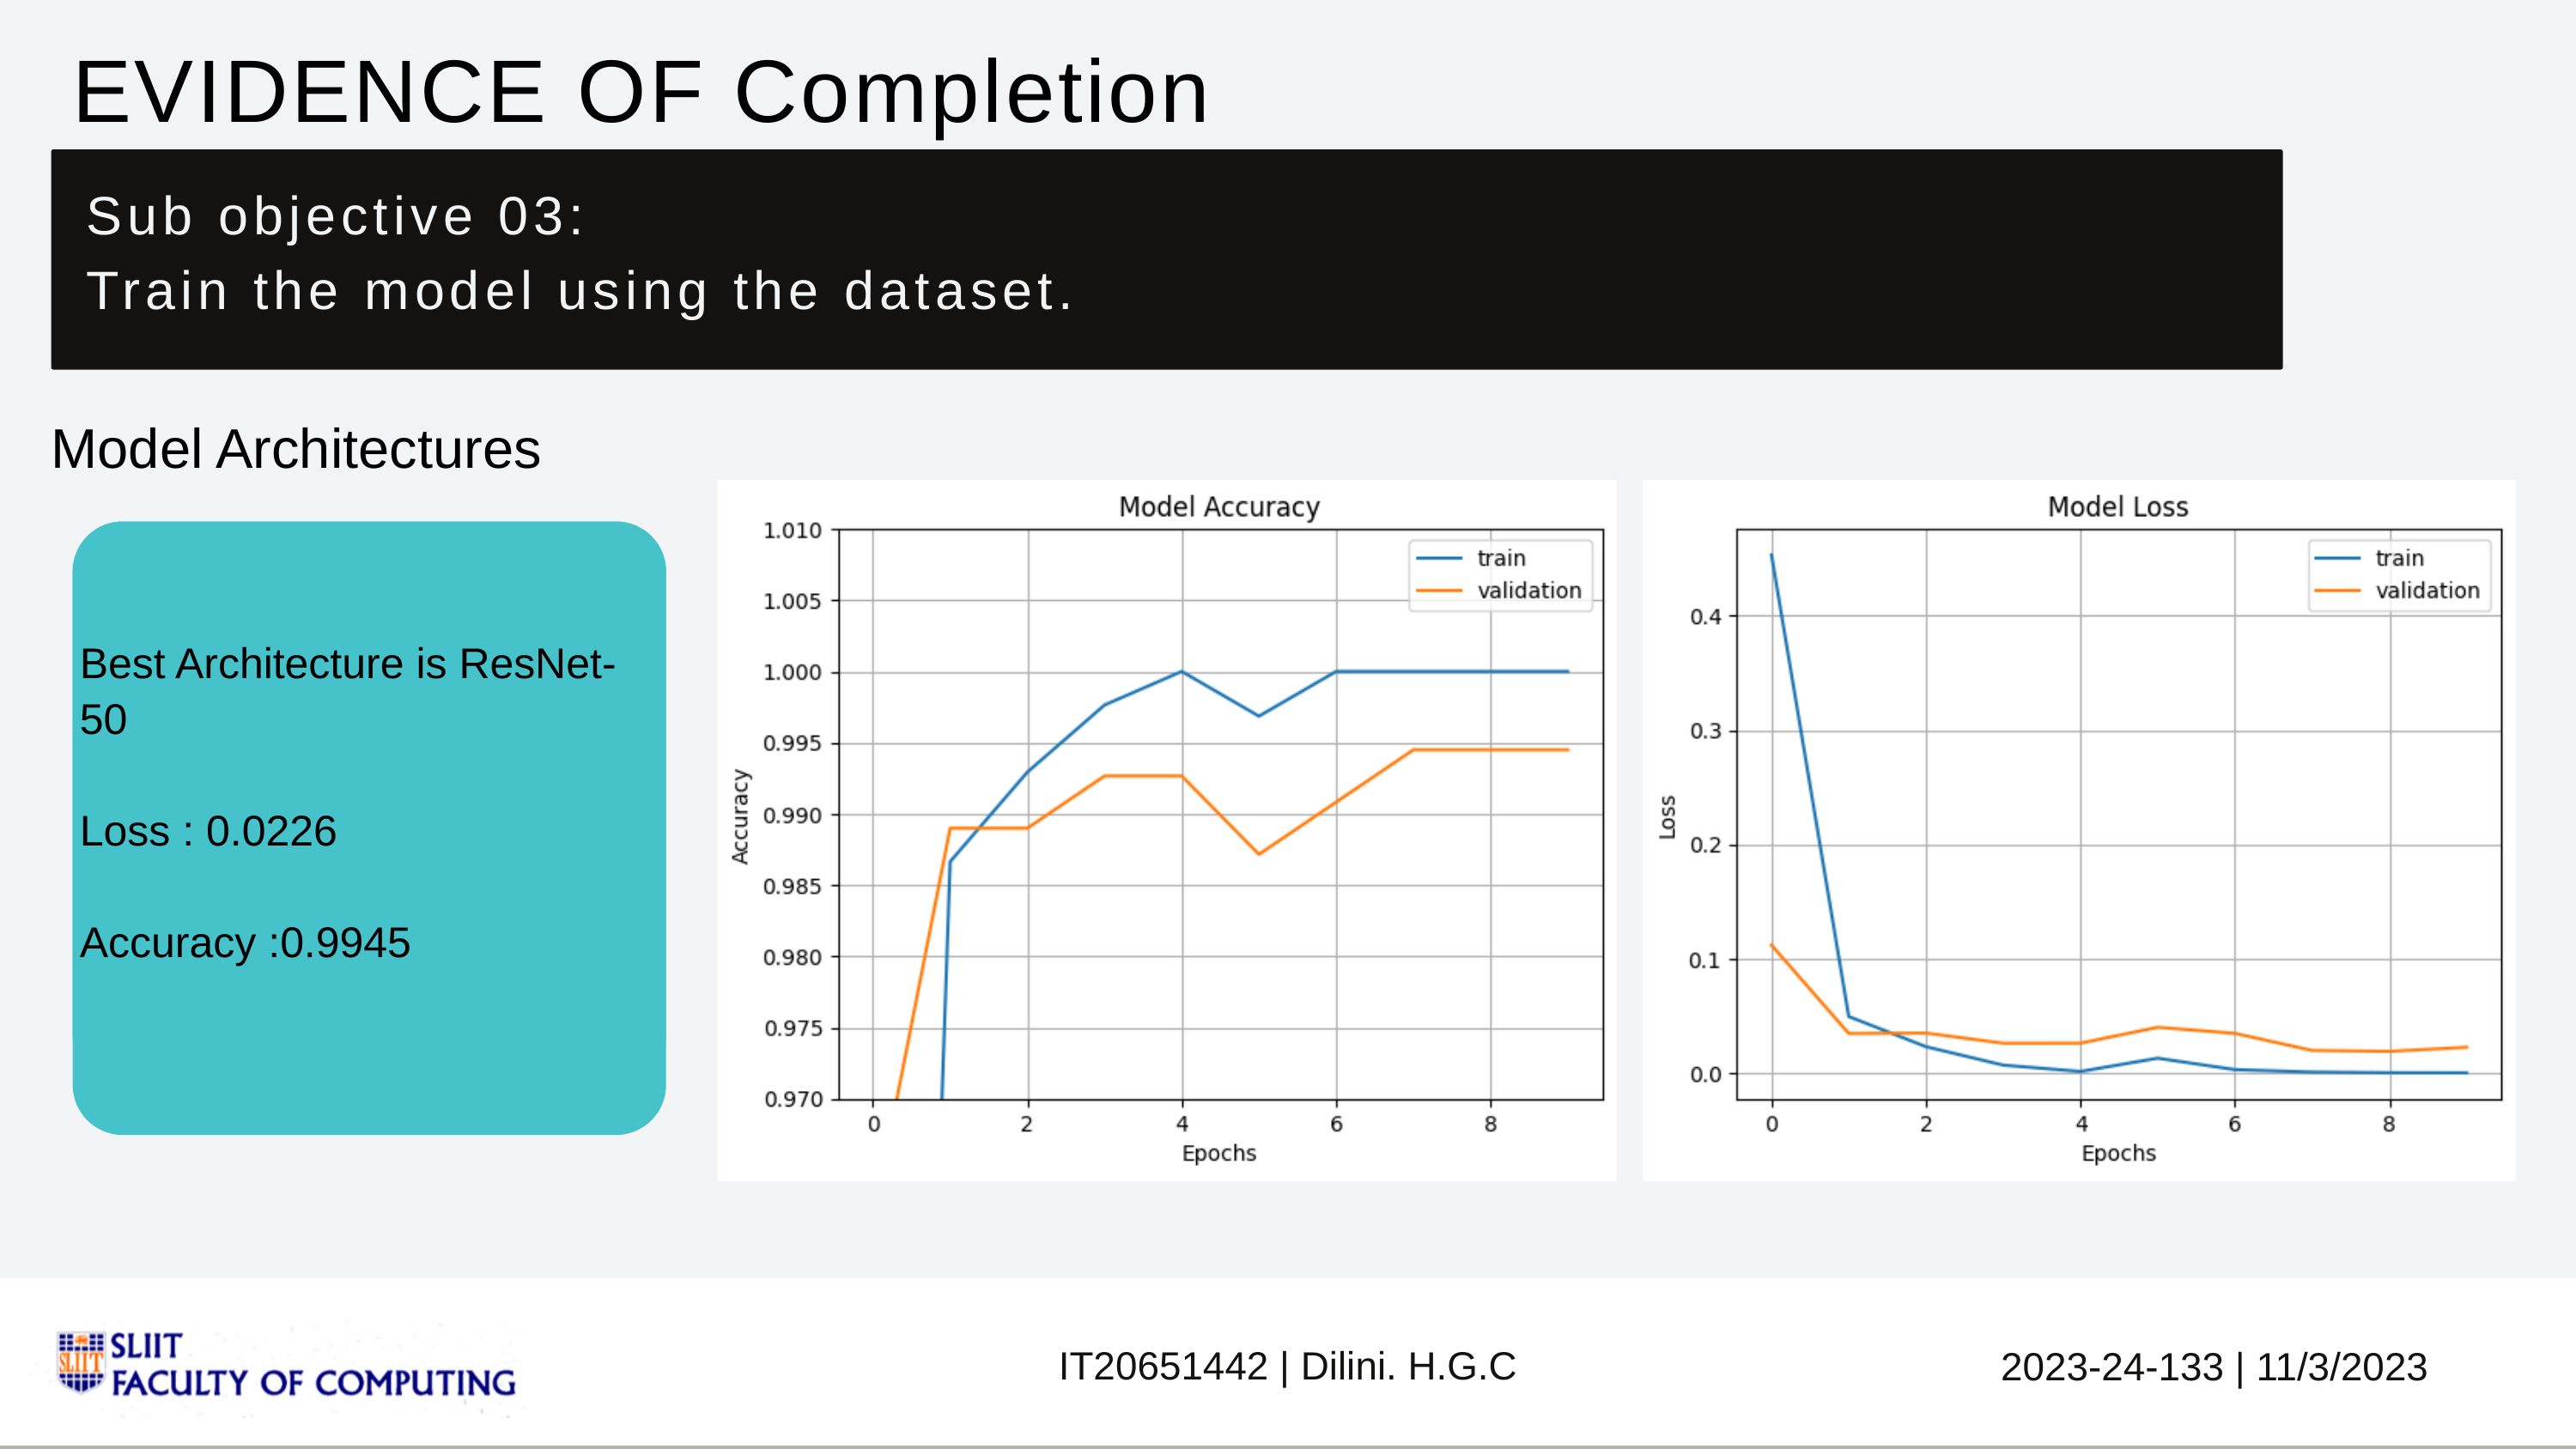

EVIDENCE OF Completion

Sub objective 03:
Train the model using the dataset.

Model Architectures

VGGNet16

Training Loss
Validation Loss

Training Accuracy
Validation Accuracy

Best Architecture is ResNet-50

Loss : 0.0226

Accuracy :0.9945

IT20651442 | Dilini. H.G.C
2023-24-133 | 11/3/2023